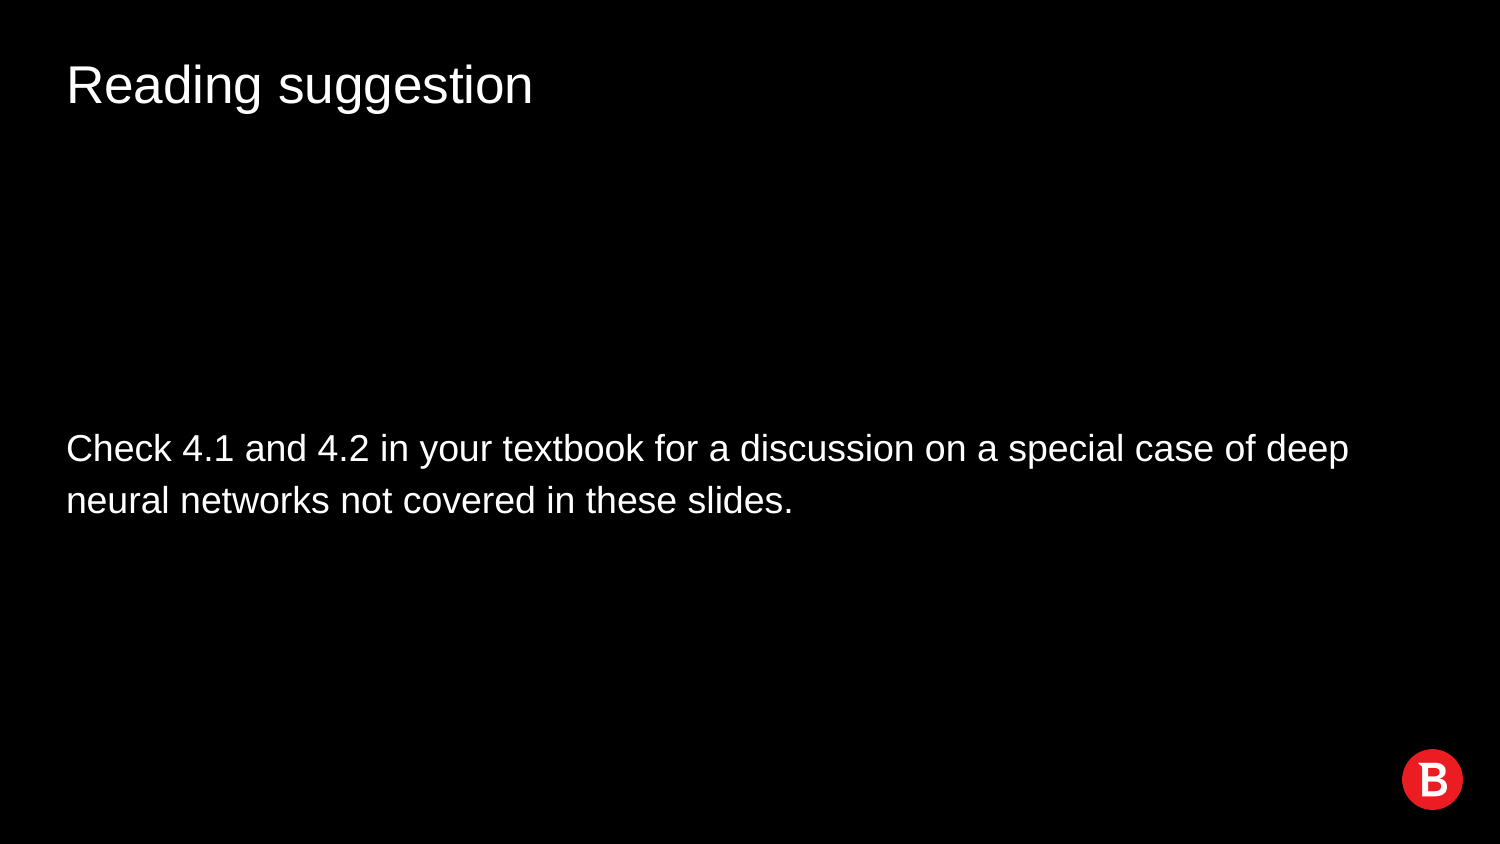

# Reading suggestion
Check 4.1 and 4.2 in your textbook for a discussion on a special case of deep neural networks not covered in these slides.